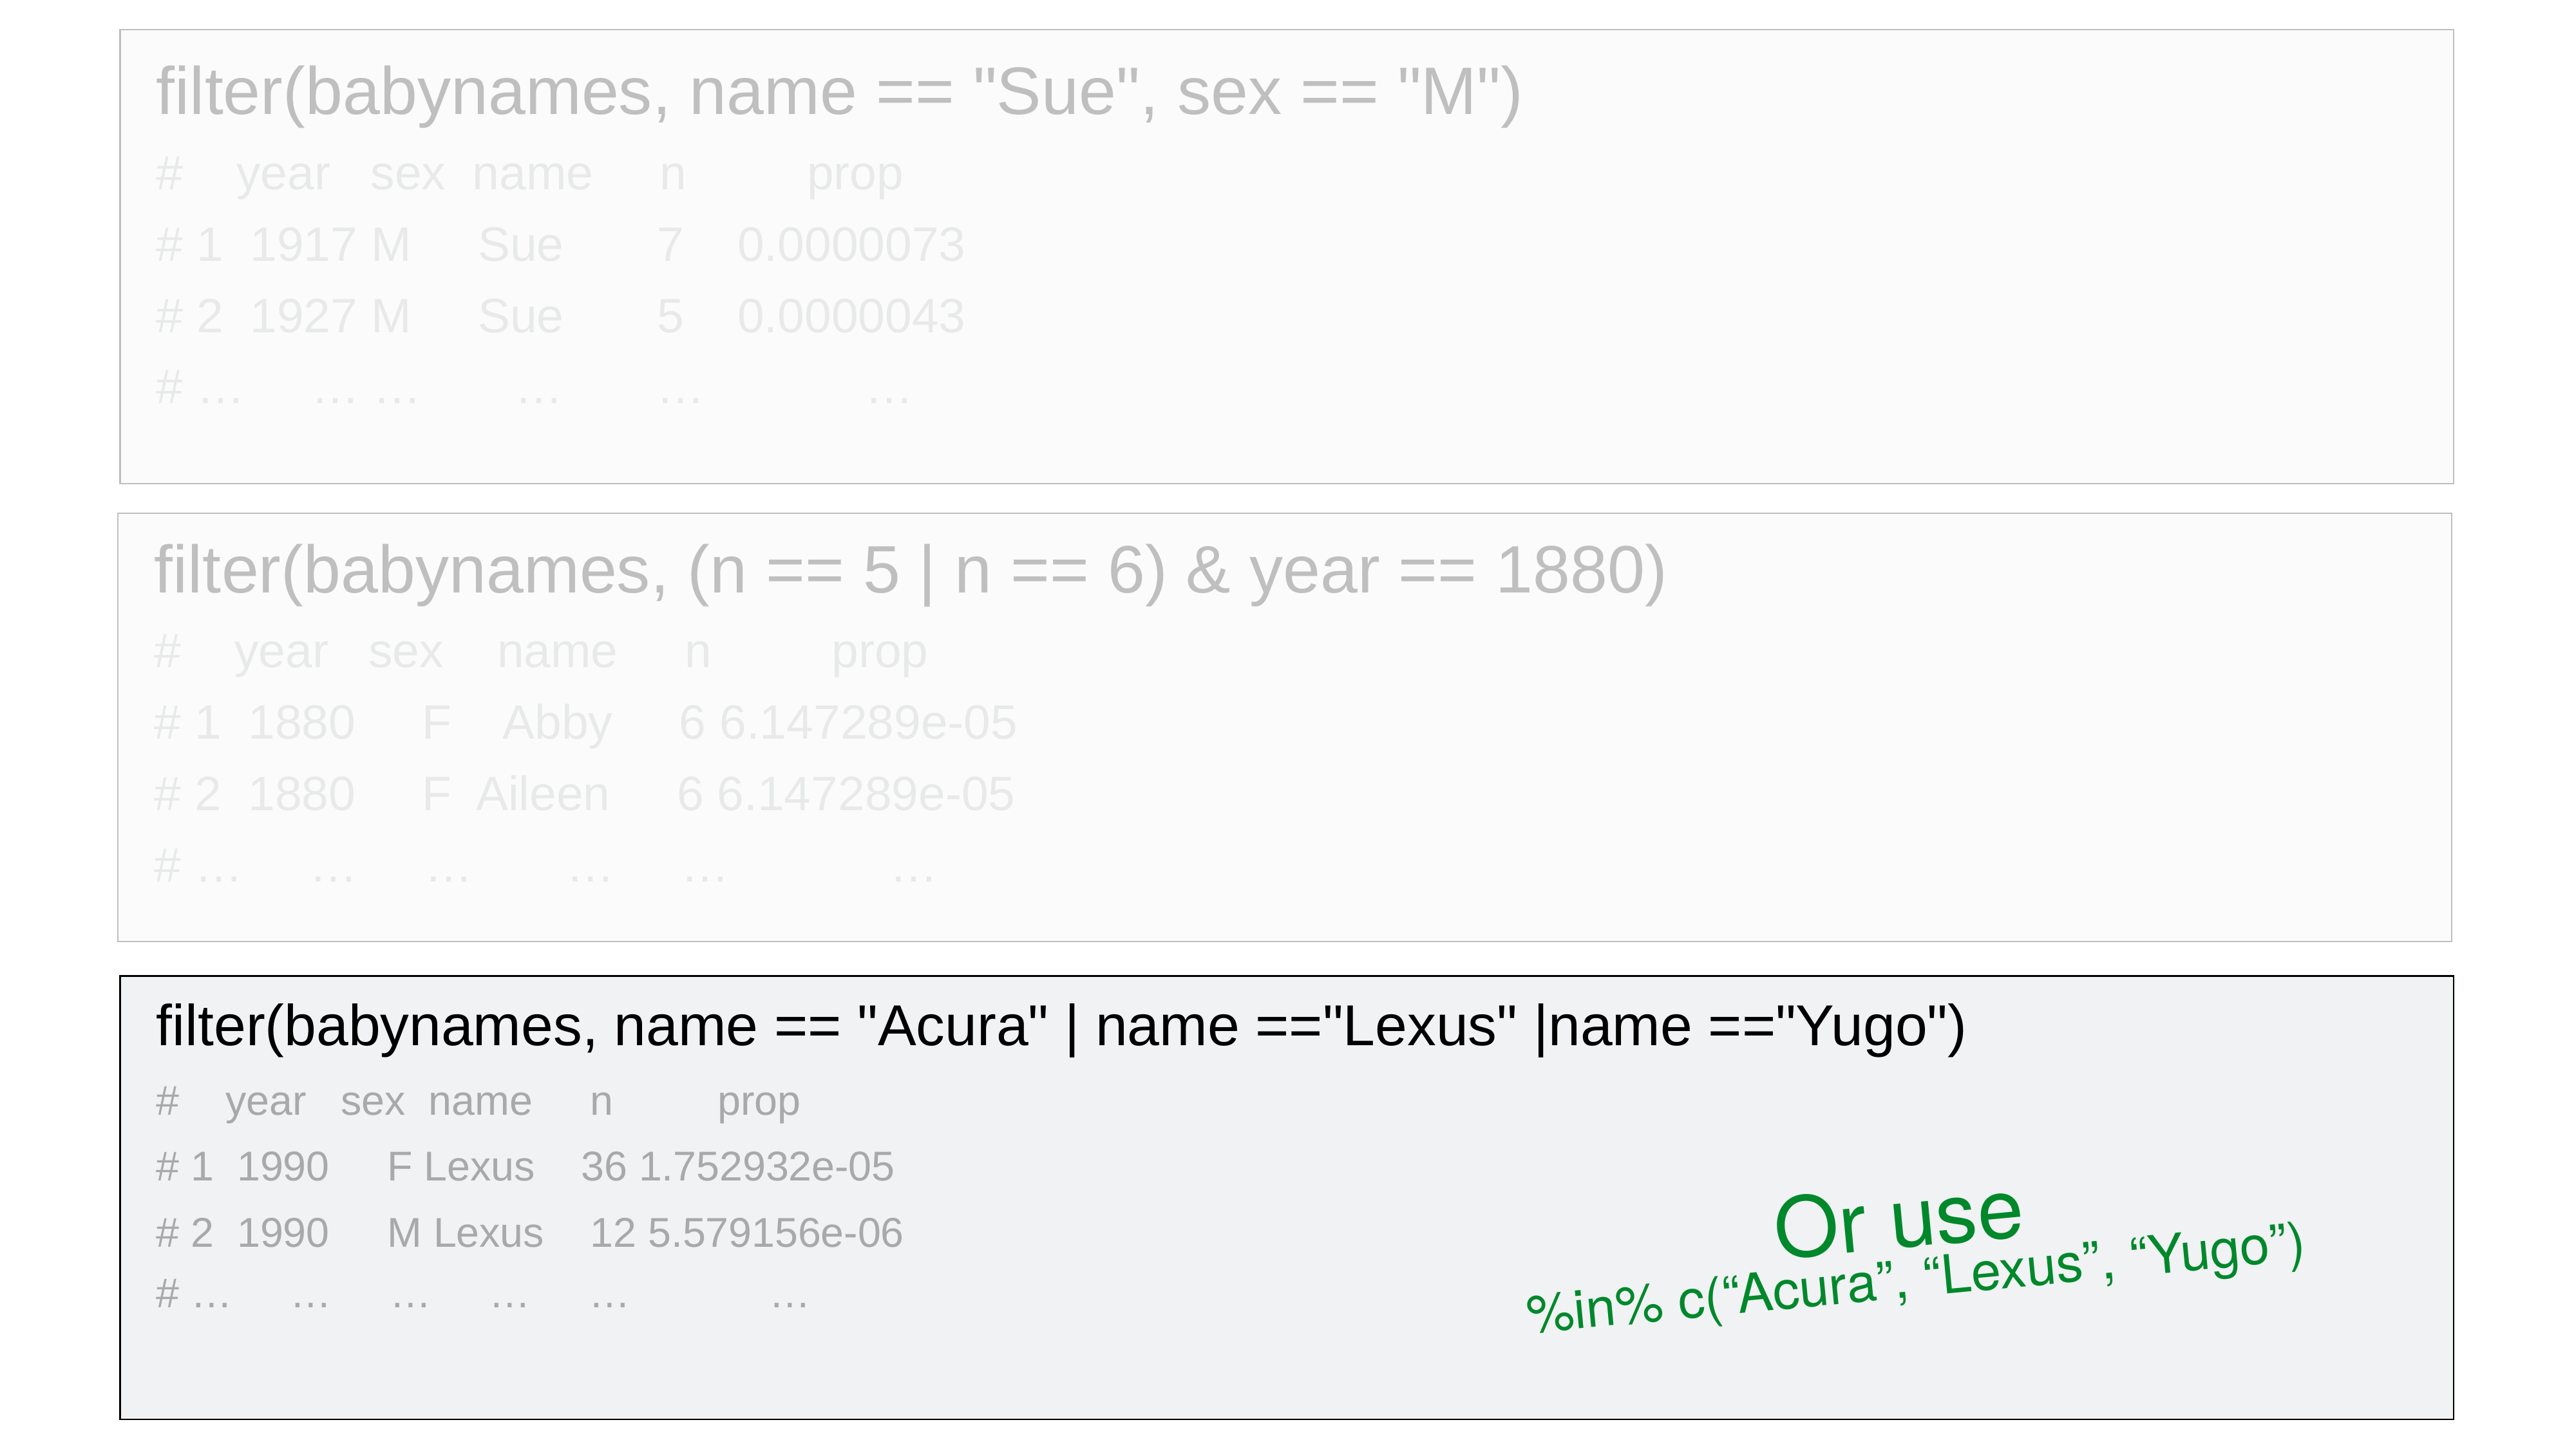

filter(babynames, name == "Sue", sex == "M")
#    year   sex  name     n         prop
# 1  1917 M     Sue       7    0.0000073
# 2  1927 M     Sue       5    0.0000043
# …     … …       …       …            …

filter(babynames, (n == 5 | n == 6) & year == 1880)
#    year   sex    name     n         prop
# 1  1880     F    Abby     6 6.147289e-05
# 2  1880     F  Aileen     6 6.147289e-05
# …     …     …       …     …            …

filter(babynames, name == "Acura" | name =="Lexus" |name =="Yugo")
#    year   sex  name     n         prop
# 1  1990     F Lexus    36 1.752932e-05
# 2  1990     M Lexus    12 5.579156e-06
# …     …     …     …     …            …
Or use
%in% c(“Acura”, “Lexus”, “Yugo”)